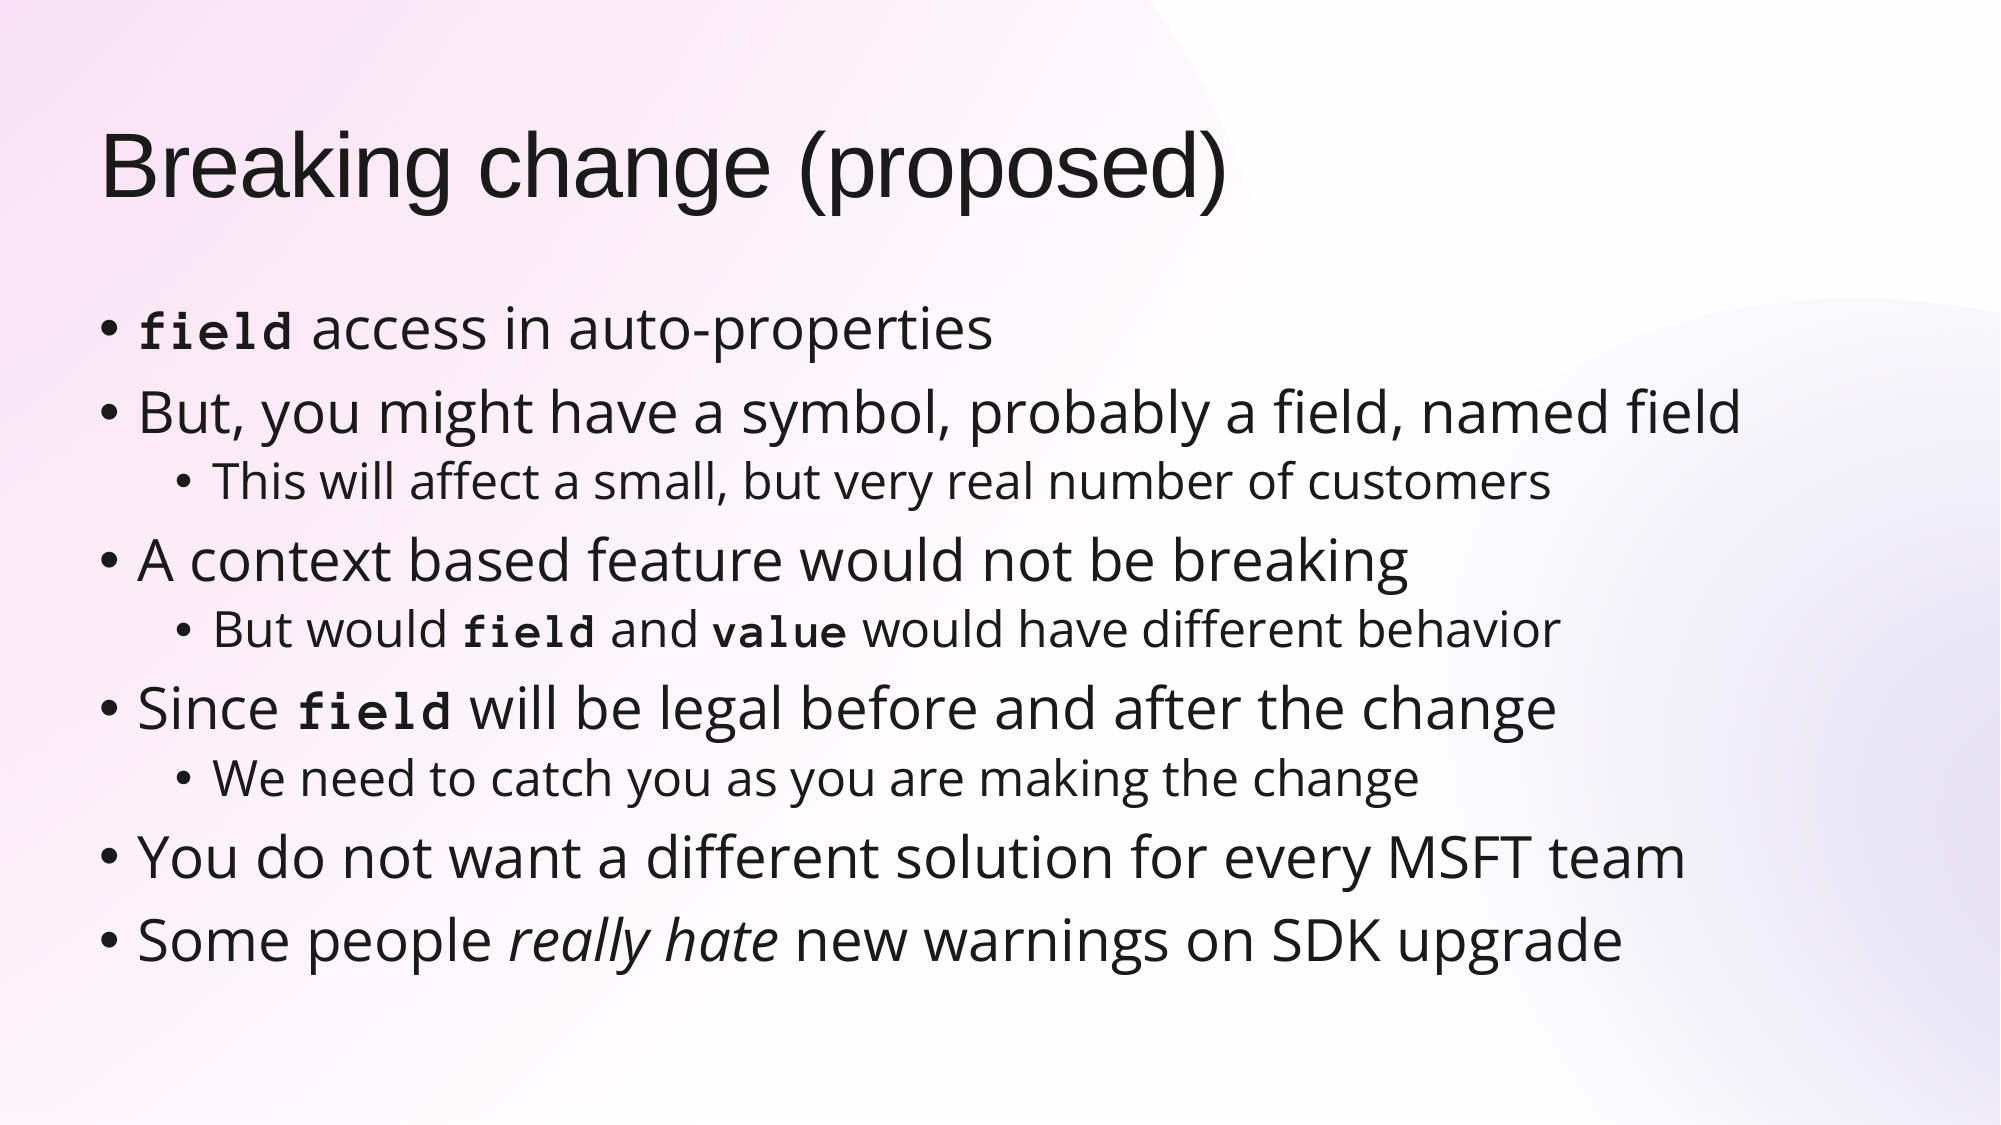

# Breaking change (proposed)
field access in auto-properties
But, you might have a symbol, probably a field, named field
This will affect a small, but very real number of customers
A context based feature would not be breaking
But would field and value would have different behavior
Since field will be legal before and after the change
We need to catch you as you are making the change
You do not want a different solution for every MSFT team
Some people really hate new warnings on SDK upgrade